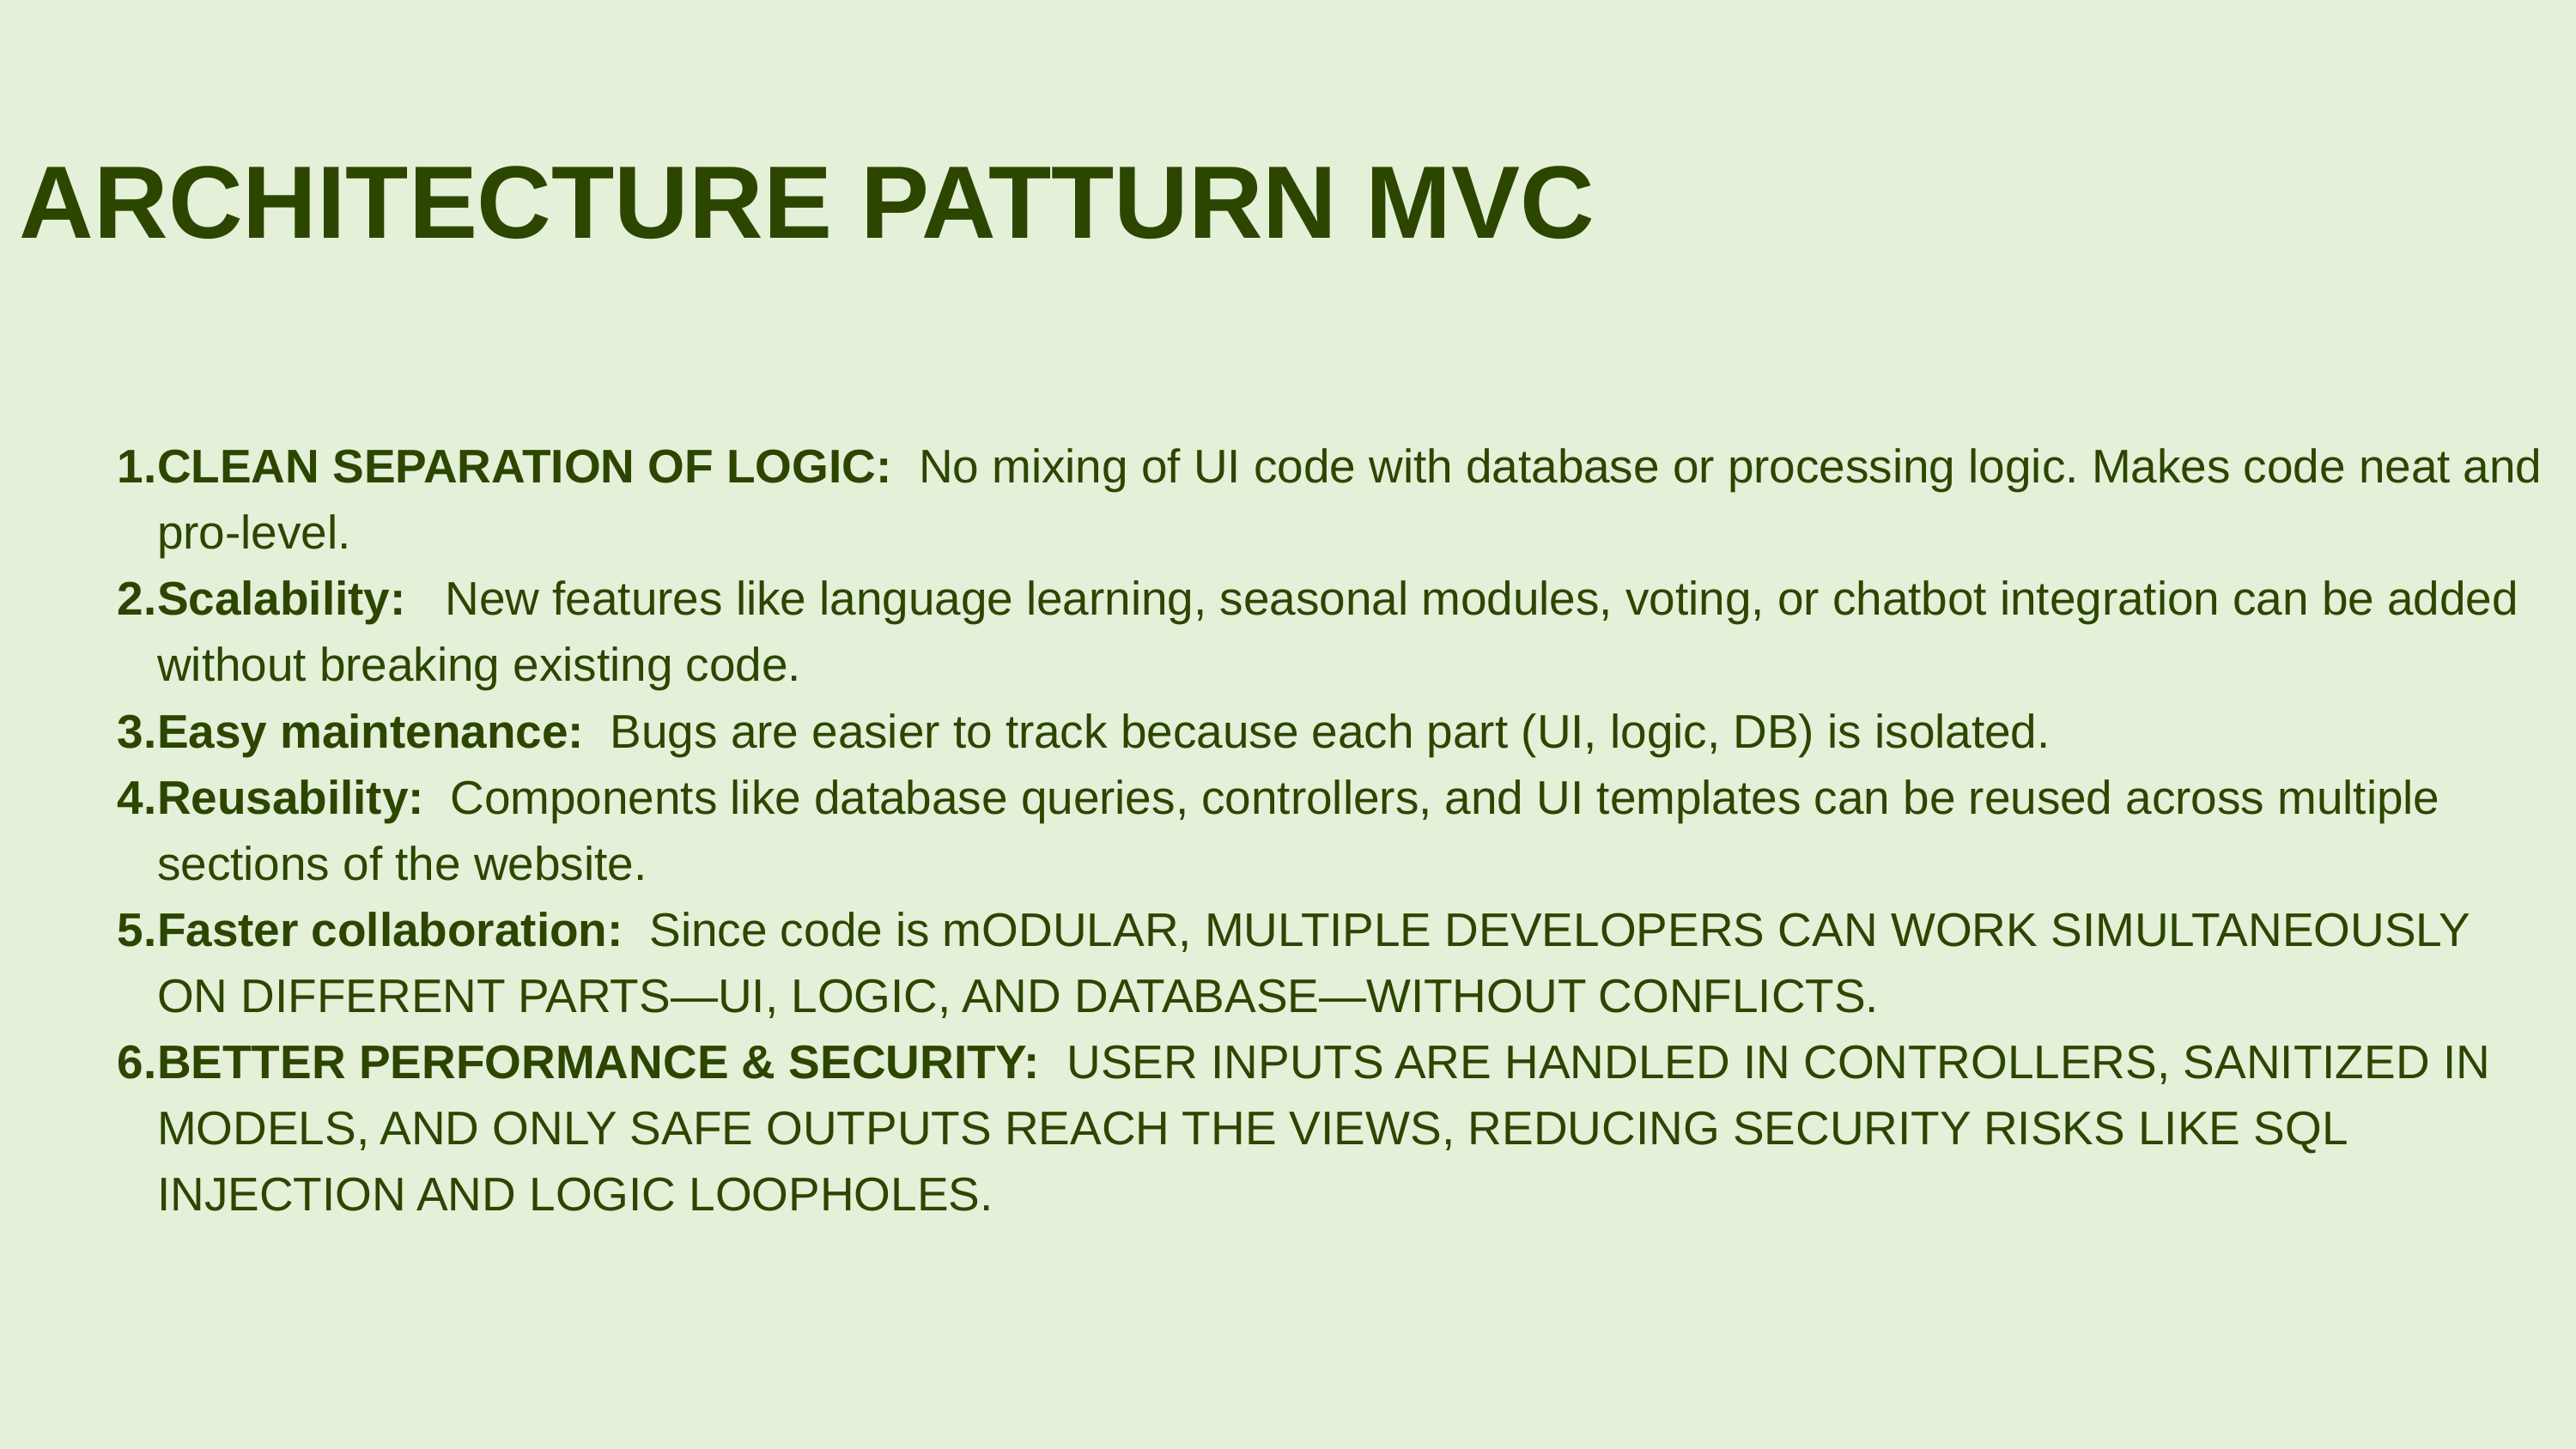

ARCHITECTURE PATTURN MVC
CLEAN SEPARATION OF LOGIC:  No mixing of UI code with database or processing logic. Makes code neat and pro-level.
Scalability:   New features like language learning, seasonal modules, voting, or chatbot integration can be added without breaking existing code.
Easy maintenance:  Bugs are easier to track because each part (UI, logic, DB) is isolated.
Reusability:  Components like database queries, controllers, and UI templates can be reused across multiple sections of the website.
Faster collaboration:  Since code is mODULAR, MULTIPLE DEVELOPERS CAN WORK SIMULTANEOUSLY ON DIFFERENT PARTS—UI, LOGIC, AND DATABASE—WITHOUT CONFLICTS.
BETTER PERFORMANCE & SECURITY:  USER INPUTS ARE HANDLED IN CONTROLLERS, SANITIZED IN MODELS, AND ONLY SAFE OUTPUTS REACH THE VIEWS, REDUCING SECURITY RISKS LIKE SQL INJECTION AND LOGIC LOOPHOLES.